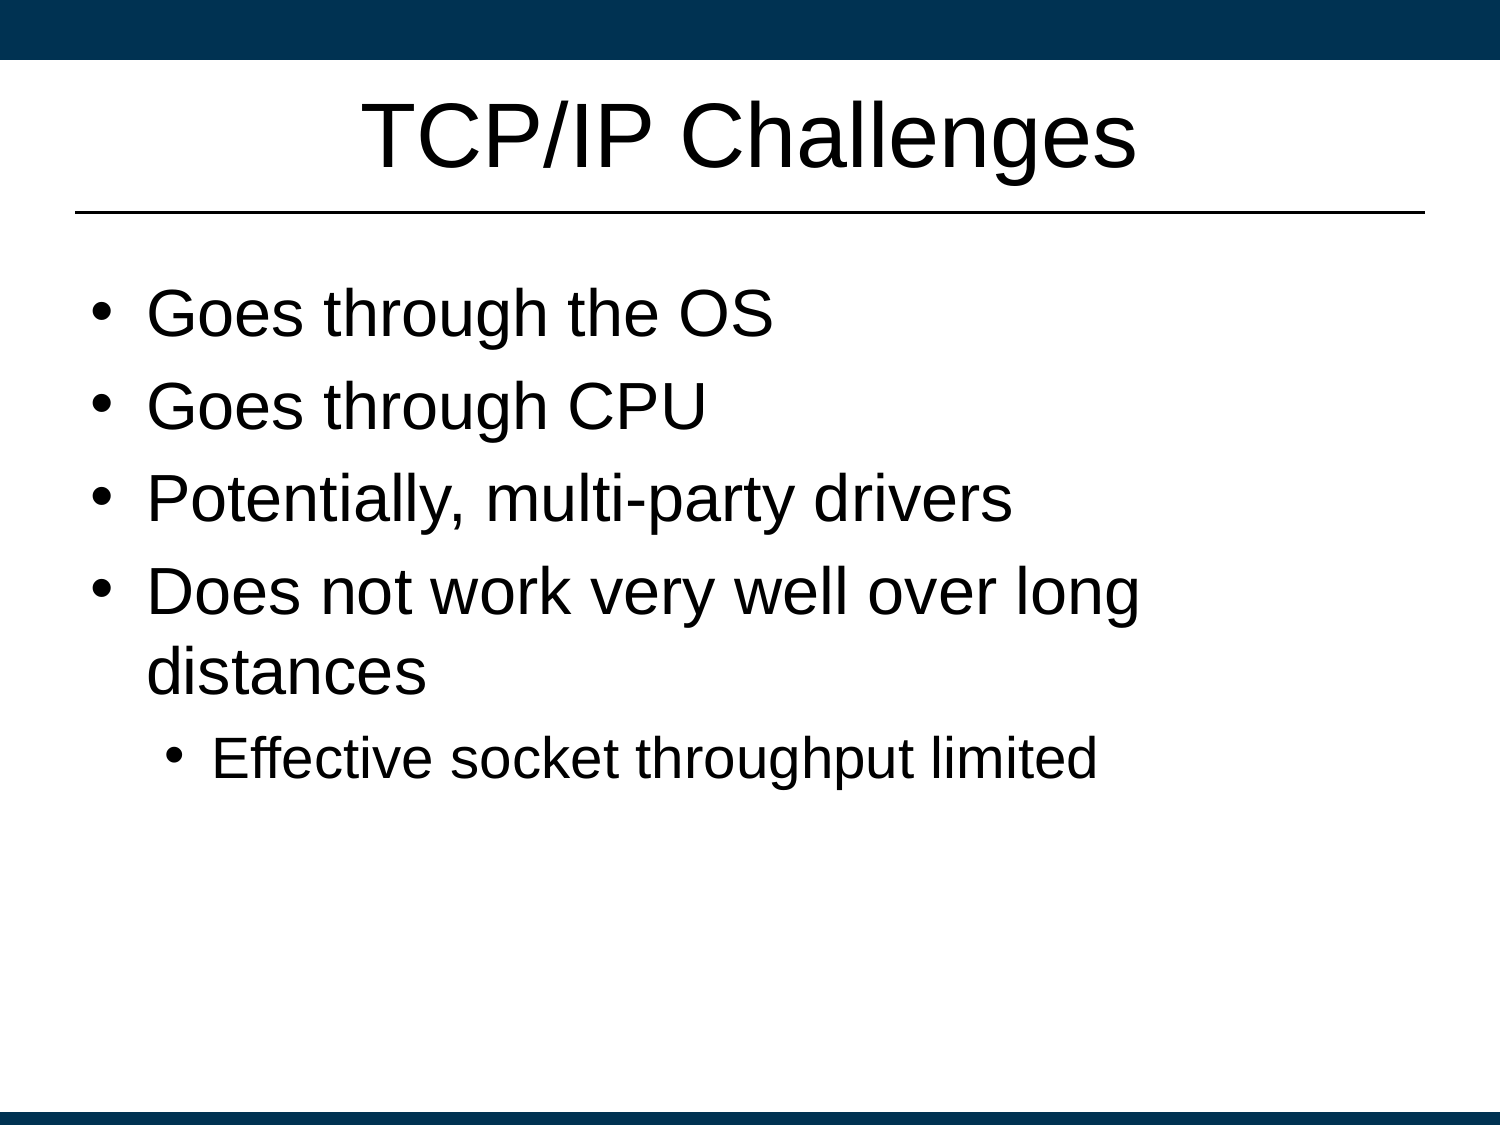

# TCP/IP Challenges
Goes through the OS
Goes through CPU
Potentially, multi-party drivers
Does not work very well over long distances
Effective socket throughput limited